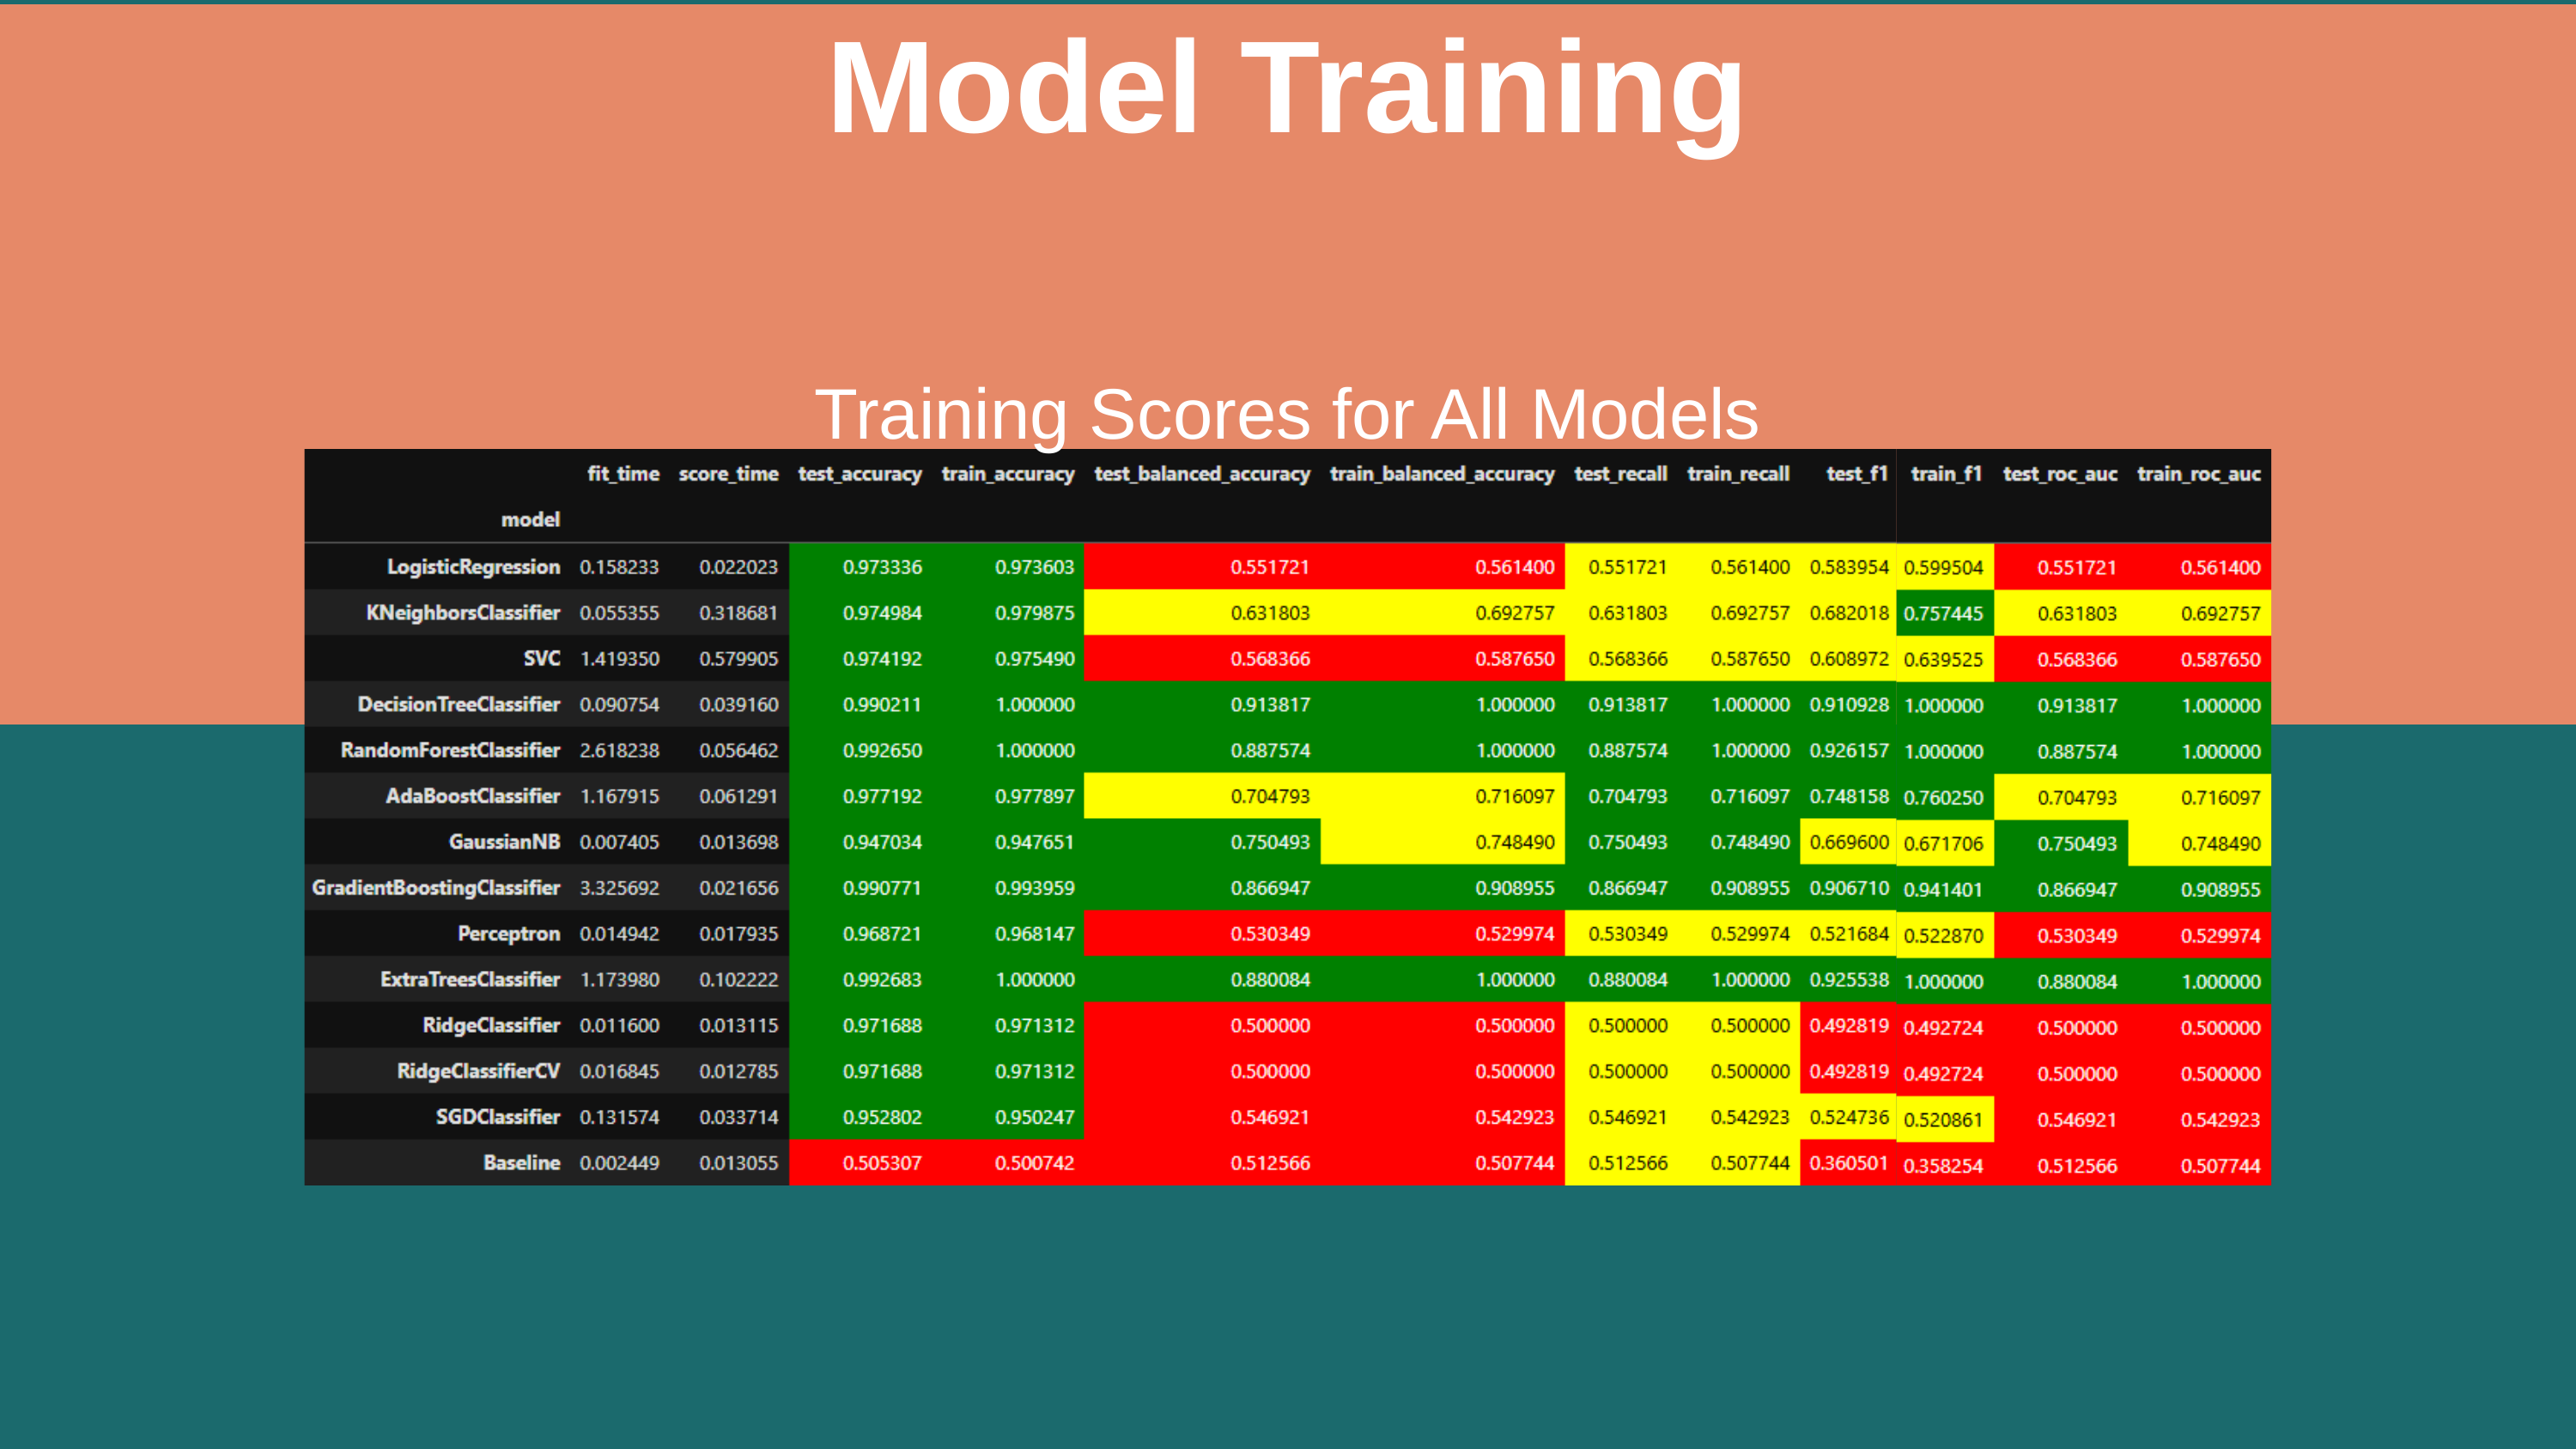

Model Training
Training Scores for All Models